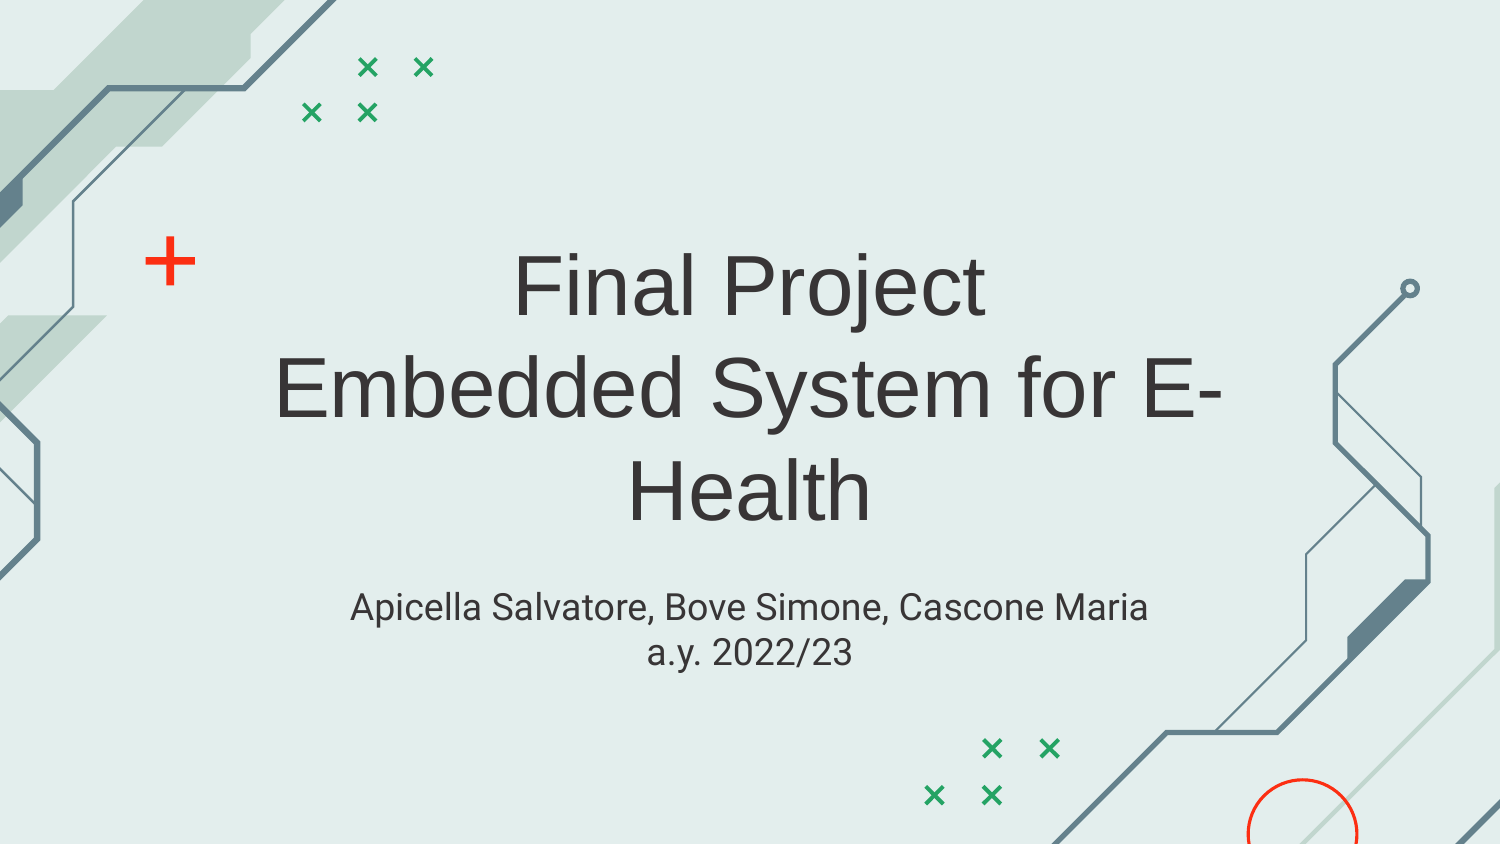

# Final Project Embedded System for E-Health

Apicella Salvatore, Bove Simone, Cascone Maria
a.y. 2022/23